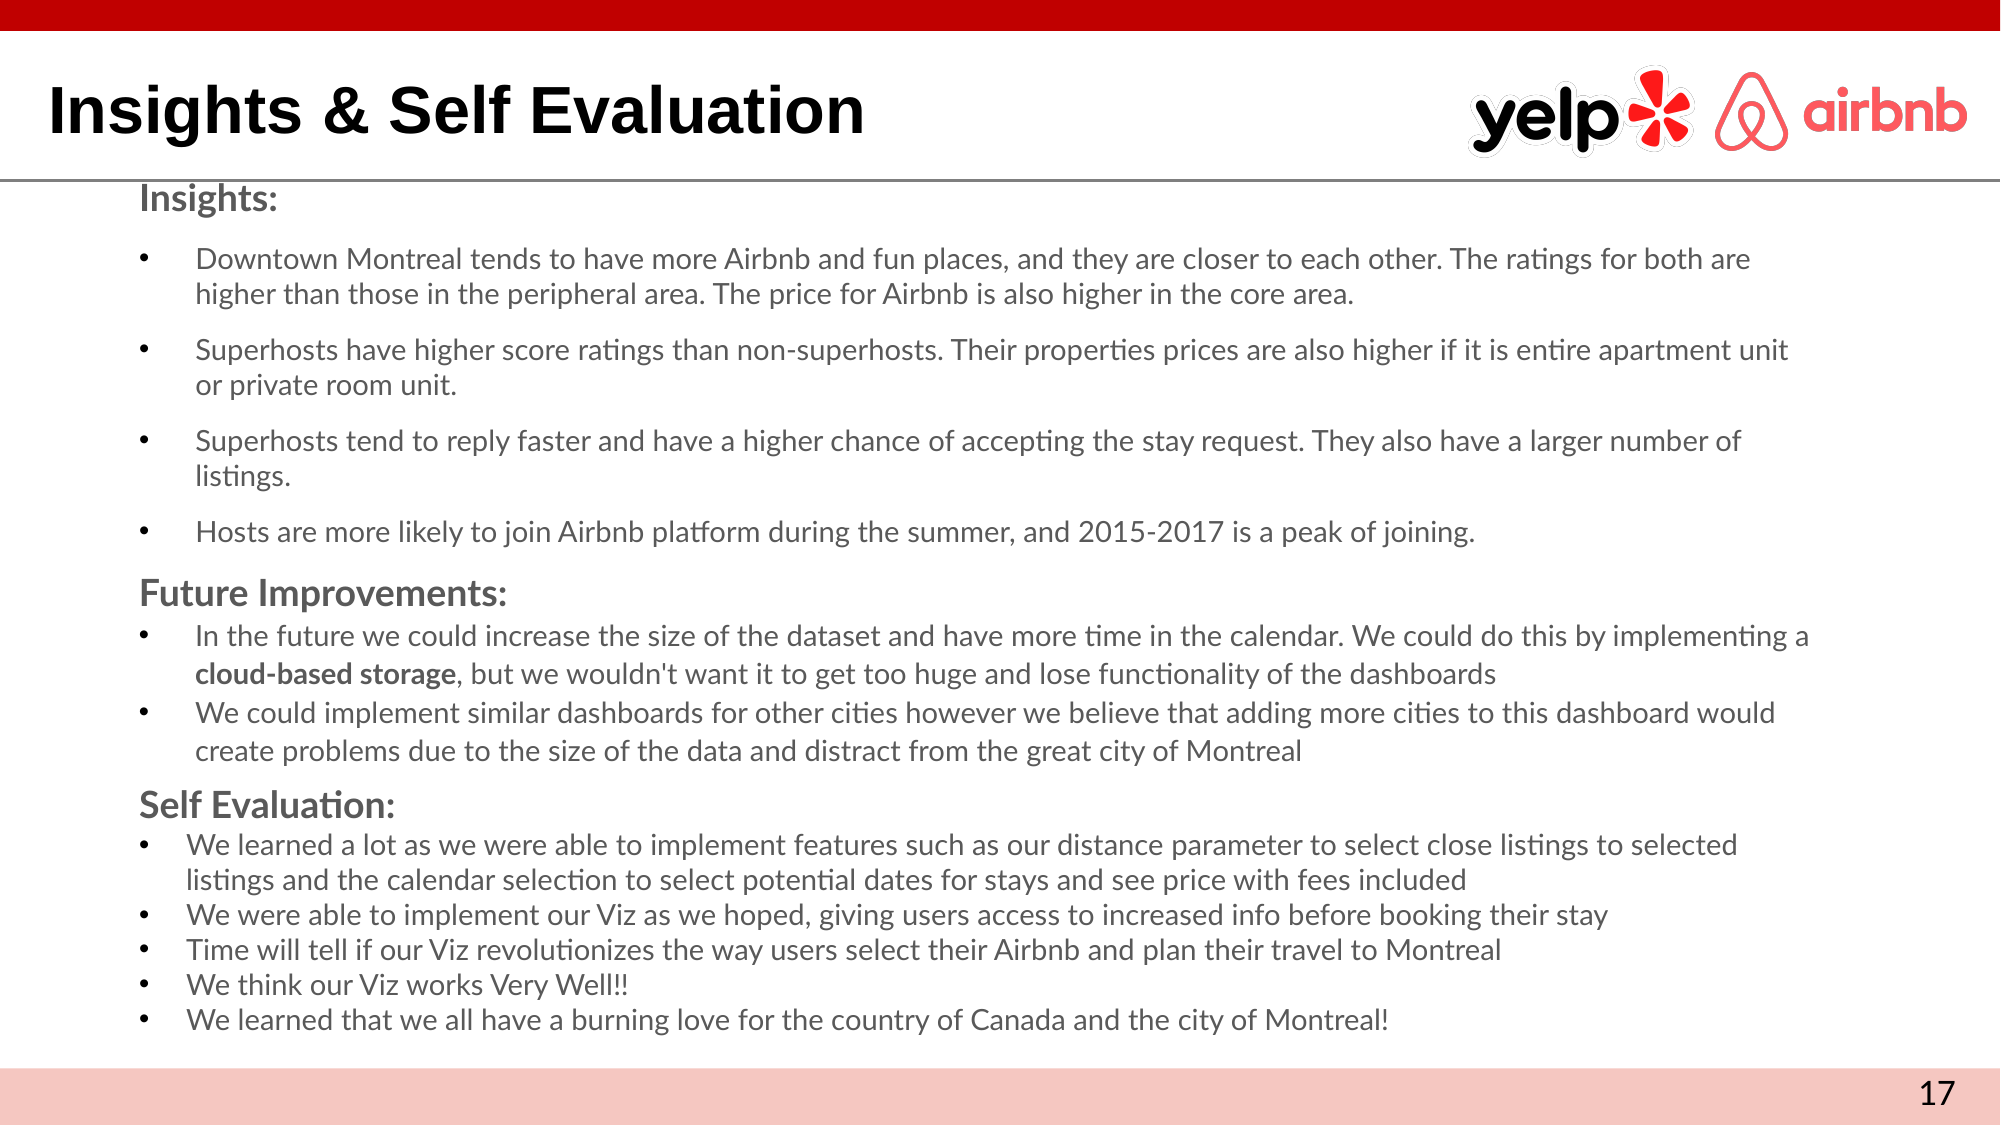

# Insights & Self Evaluation
Insights:
Downtown Montreal tends to have more Airbnb and fun places, and they are closer to each other. The ratings for both are higher than those in the peripheral area. The price for Airbnb is also higher in the core area.
Superhosts have higher score ratings than non-superhosts. Their properties prices are also higher if it is entire apartment unit or private room unit.
Superhosts tend to reply faster and have a higher chance of accepting the stay request. They also have a larger number of listings.
Hosts are more likely to join Airbnb platform during the summer, and 2015-2017 is a peak of joining.
Future Improvements:
In the future we could increase the size of the dataset and have more time in the calendar. We could do this by implementing a cloud-based storage, but we wouldn't want it to get too huge and lose functionality of the dashboards
We could implement similar dashboards for other cities however we believe that adding more cities to this dashboard would create problems due to the size of the data and distract from the great city of Montreal
Self Evaluation:
We learned a lot as we were able to implement features such as our distance parameter to select close listings to selected listings and the calendar selection to select potential dates for stays and see price with fees included
We were able to implement our Viz as we hoped, giving users access to increased info before booking their stay
Time will tell if our Viz revolutionizes the way users select their Airbnb and plan their travel to Montreal
We think our Viz works Very Well!!
We learned that we all have a burning love for the country of Canada and the city of Montreal!